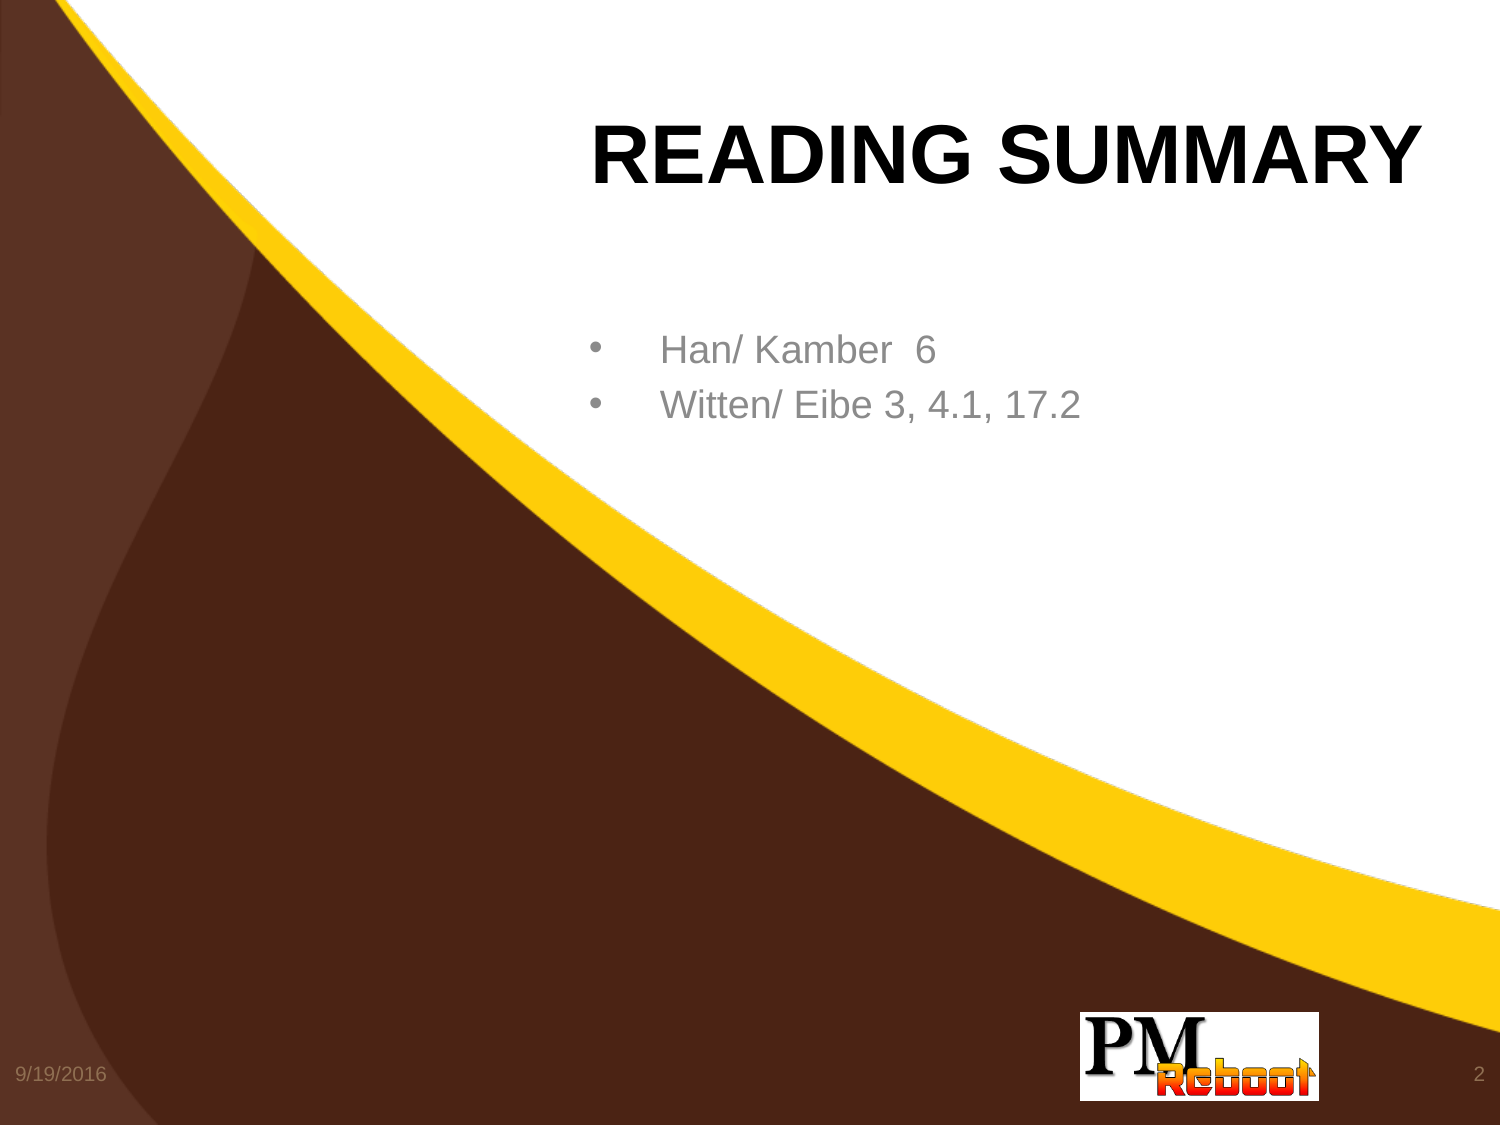

# Reading Summary
Han/ Kamber  6
Witten/ Eibe 3, 4.1, 17.2
9/19/2016
2